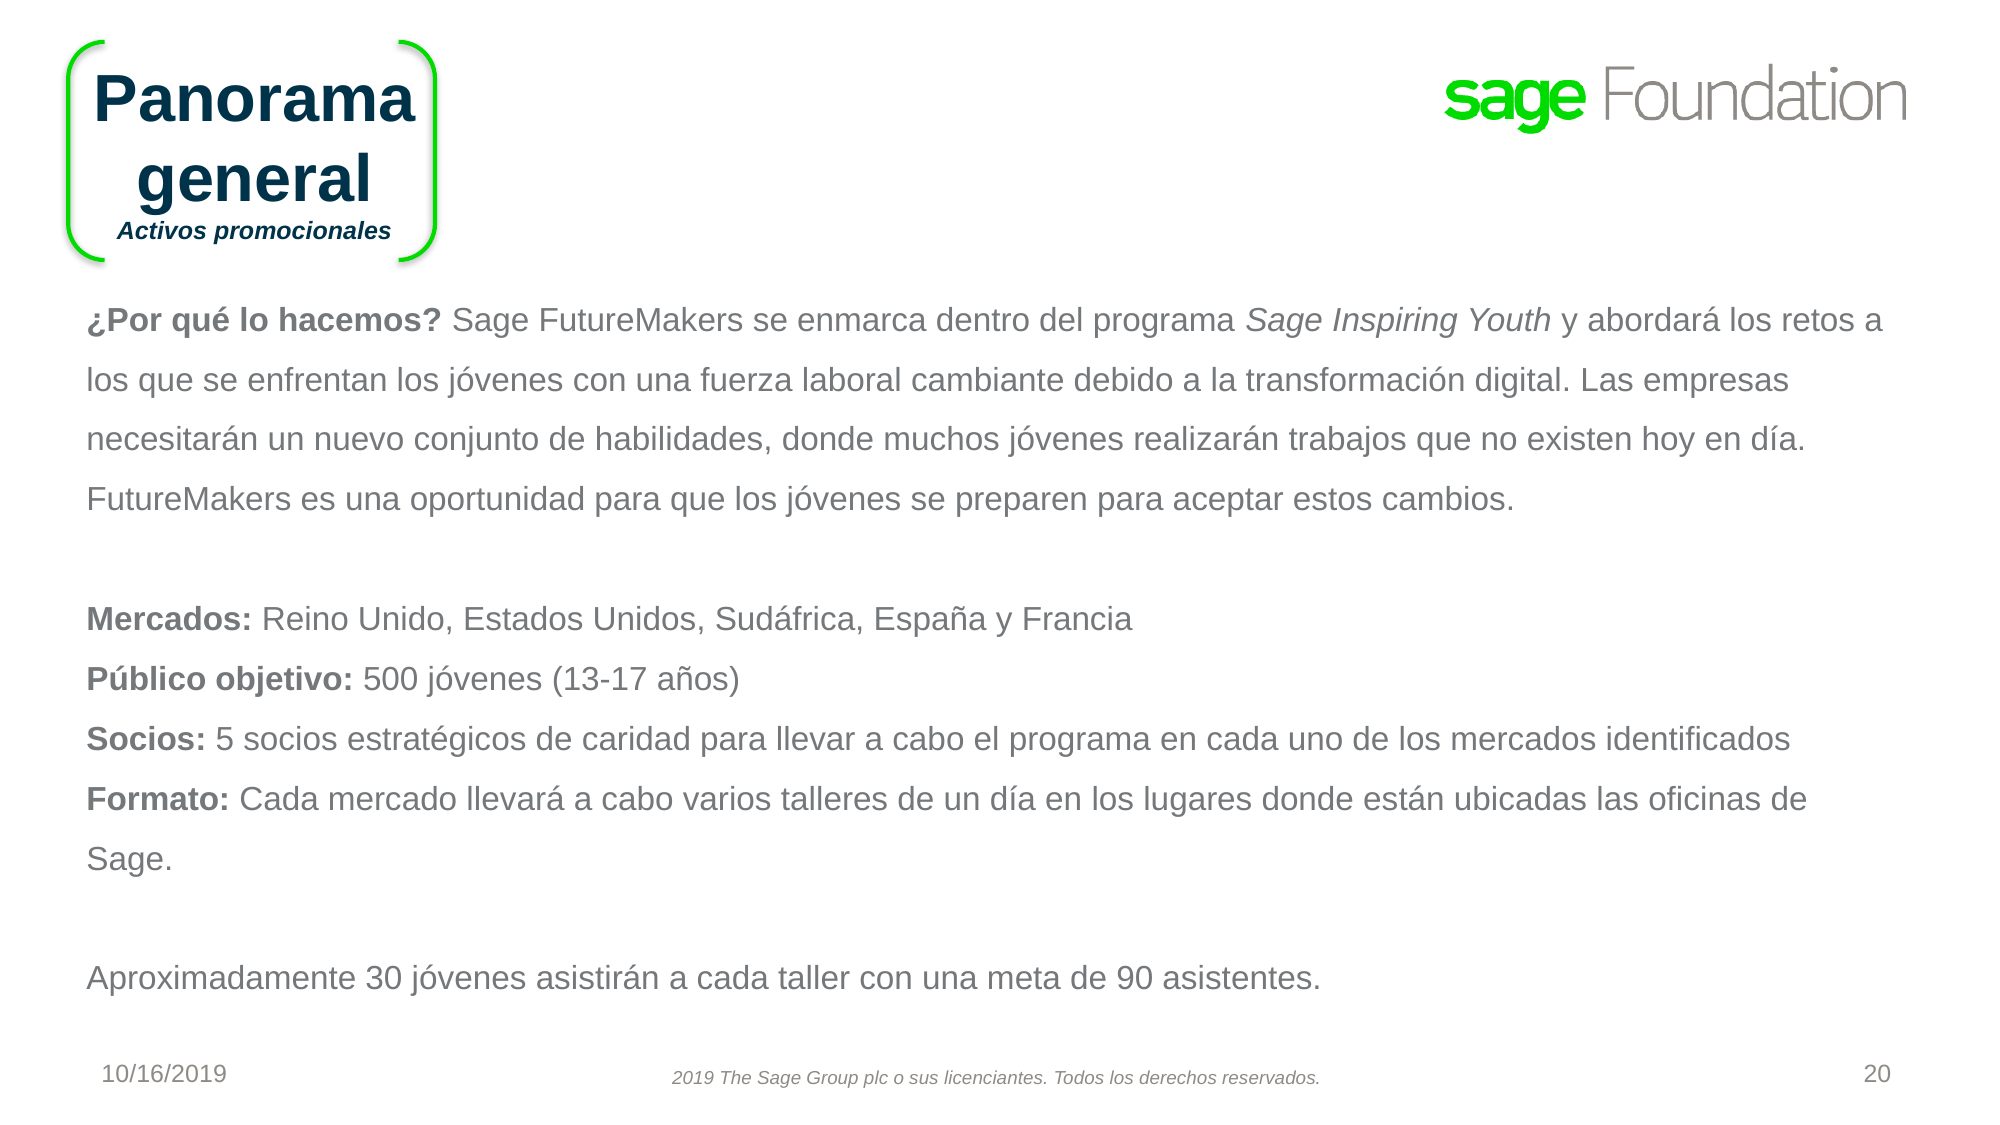

# Panorama general Activos promocionales
¿Por qué lo hacemos? Sage FutureMakers se enmarca dentro del programa Sage Inspiring Youth y abordará los retos a los que se enfrentan los jóvenes con una fuerza laboral cambiante debido a la transformación digital. Las empresas necesitarán un nuevo conjunto de habilidades, donde muchos jóvenes realizarán trabajos que no existen hoy en día. FutureMakers es una oportunidad para que los jóvenes se preparen para aceptar estos cambios.

Mercados: Reino Unido, Estados Unidos, Sudáfrica, España y Francia
Público objetivo: 500 jóvenes (13-17 años)
Socios: 5 socios estratégicos de caridad para llevar a cabo el programa en cada uno de los mercados identificados
Formato: Cada mercado llevará a cabo varios talleres de un día en los lugares donde están ubicadas las oficinas de Sage.

Aproximadamente 30 jóvenes asistirán a cada taller con una meta de 90 asistentes.

10/16/2019
20